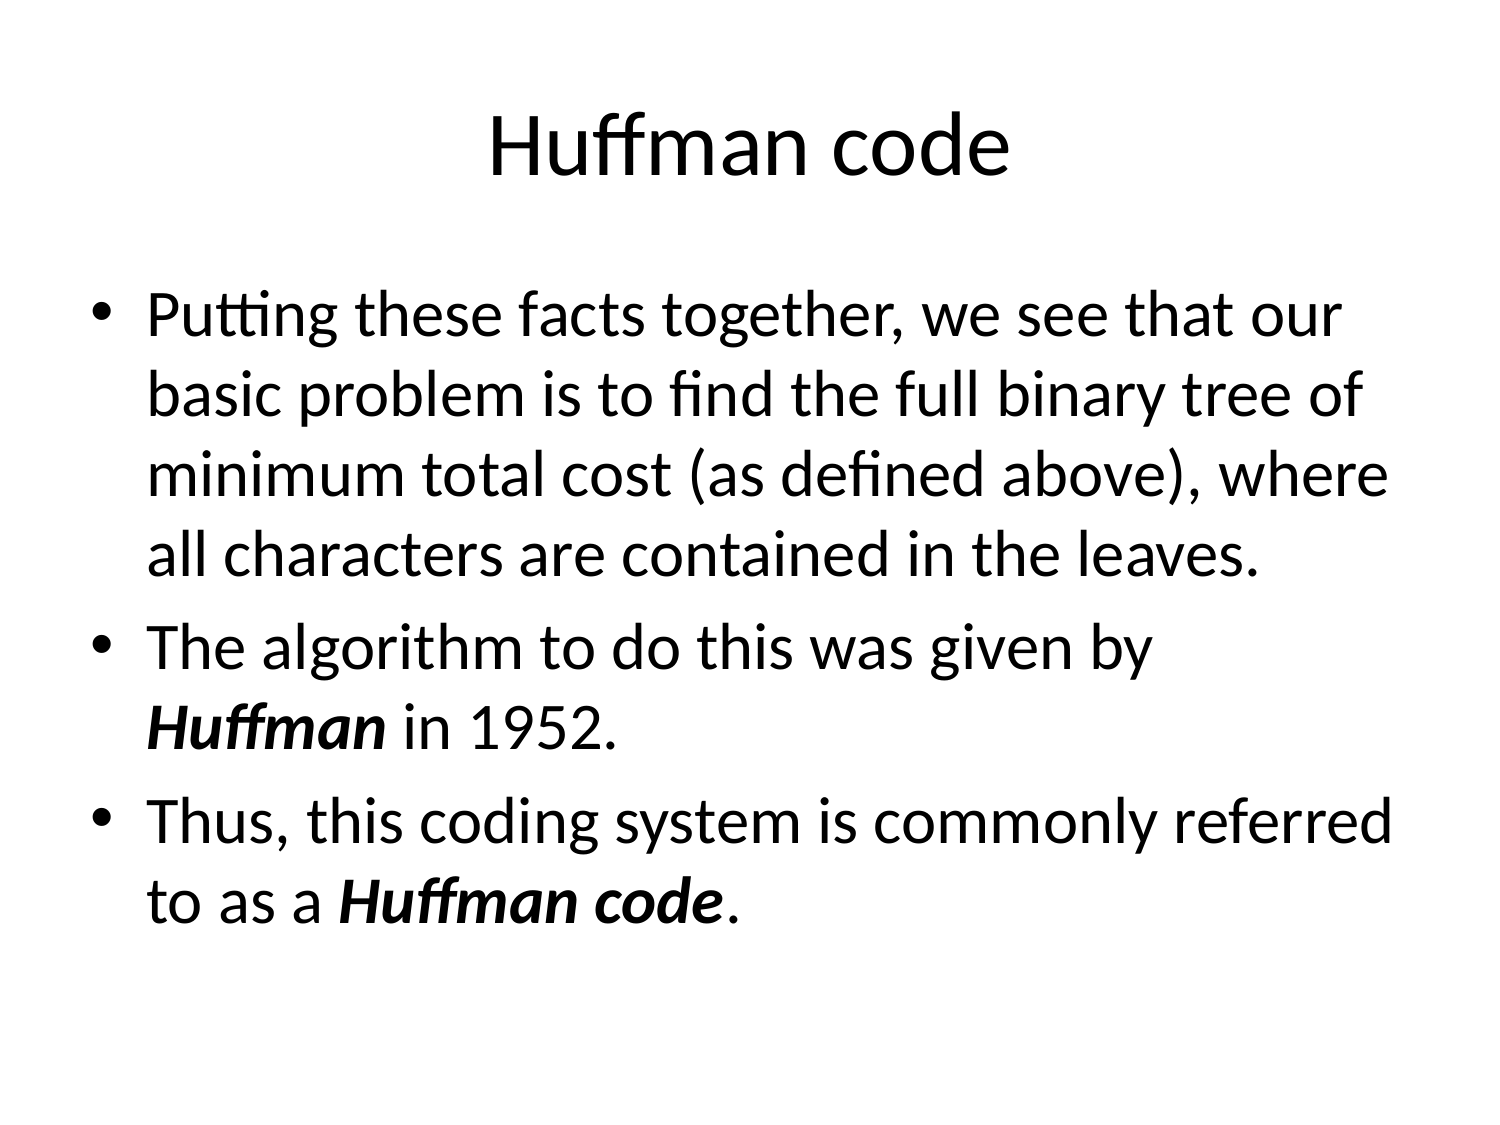

# Huffman code
Putting these facts together, we see that our basic problem is to find the full binary tree of minimum total cost (as defined above), where all characters are contained in the leaves.
The algorithm to do this was given by Huffman in 1952.
Thus, this coding system is commonly referred to as a Huffman code.